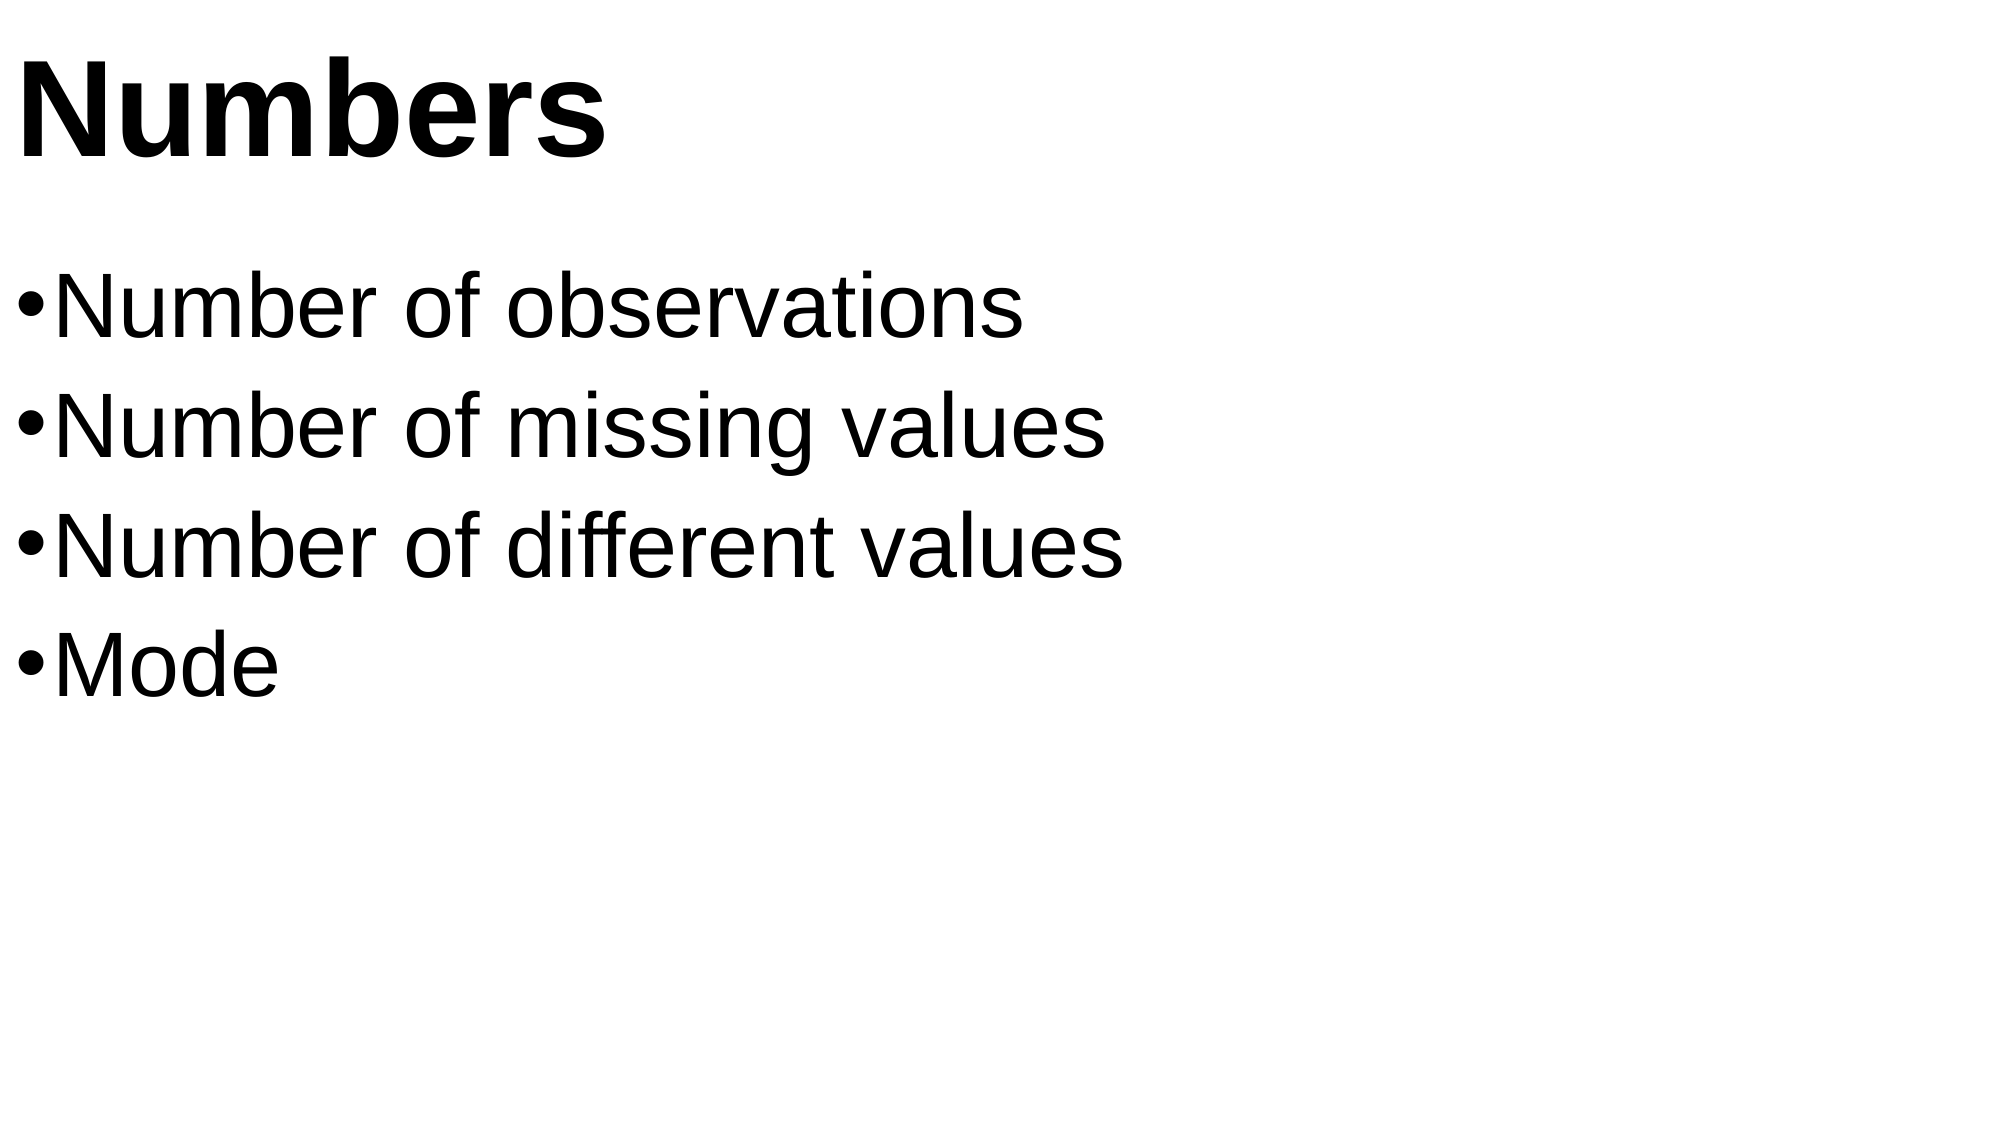

# Numbers
Number of observations
Number of missing values
Number of different values
Mode